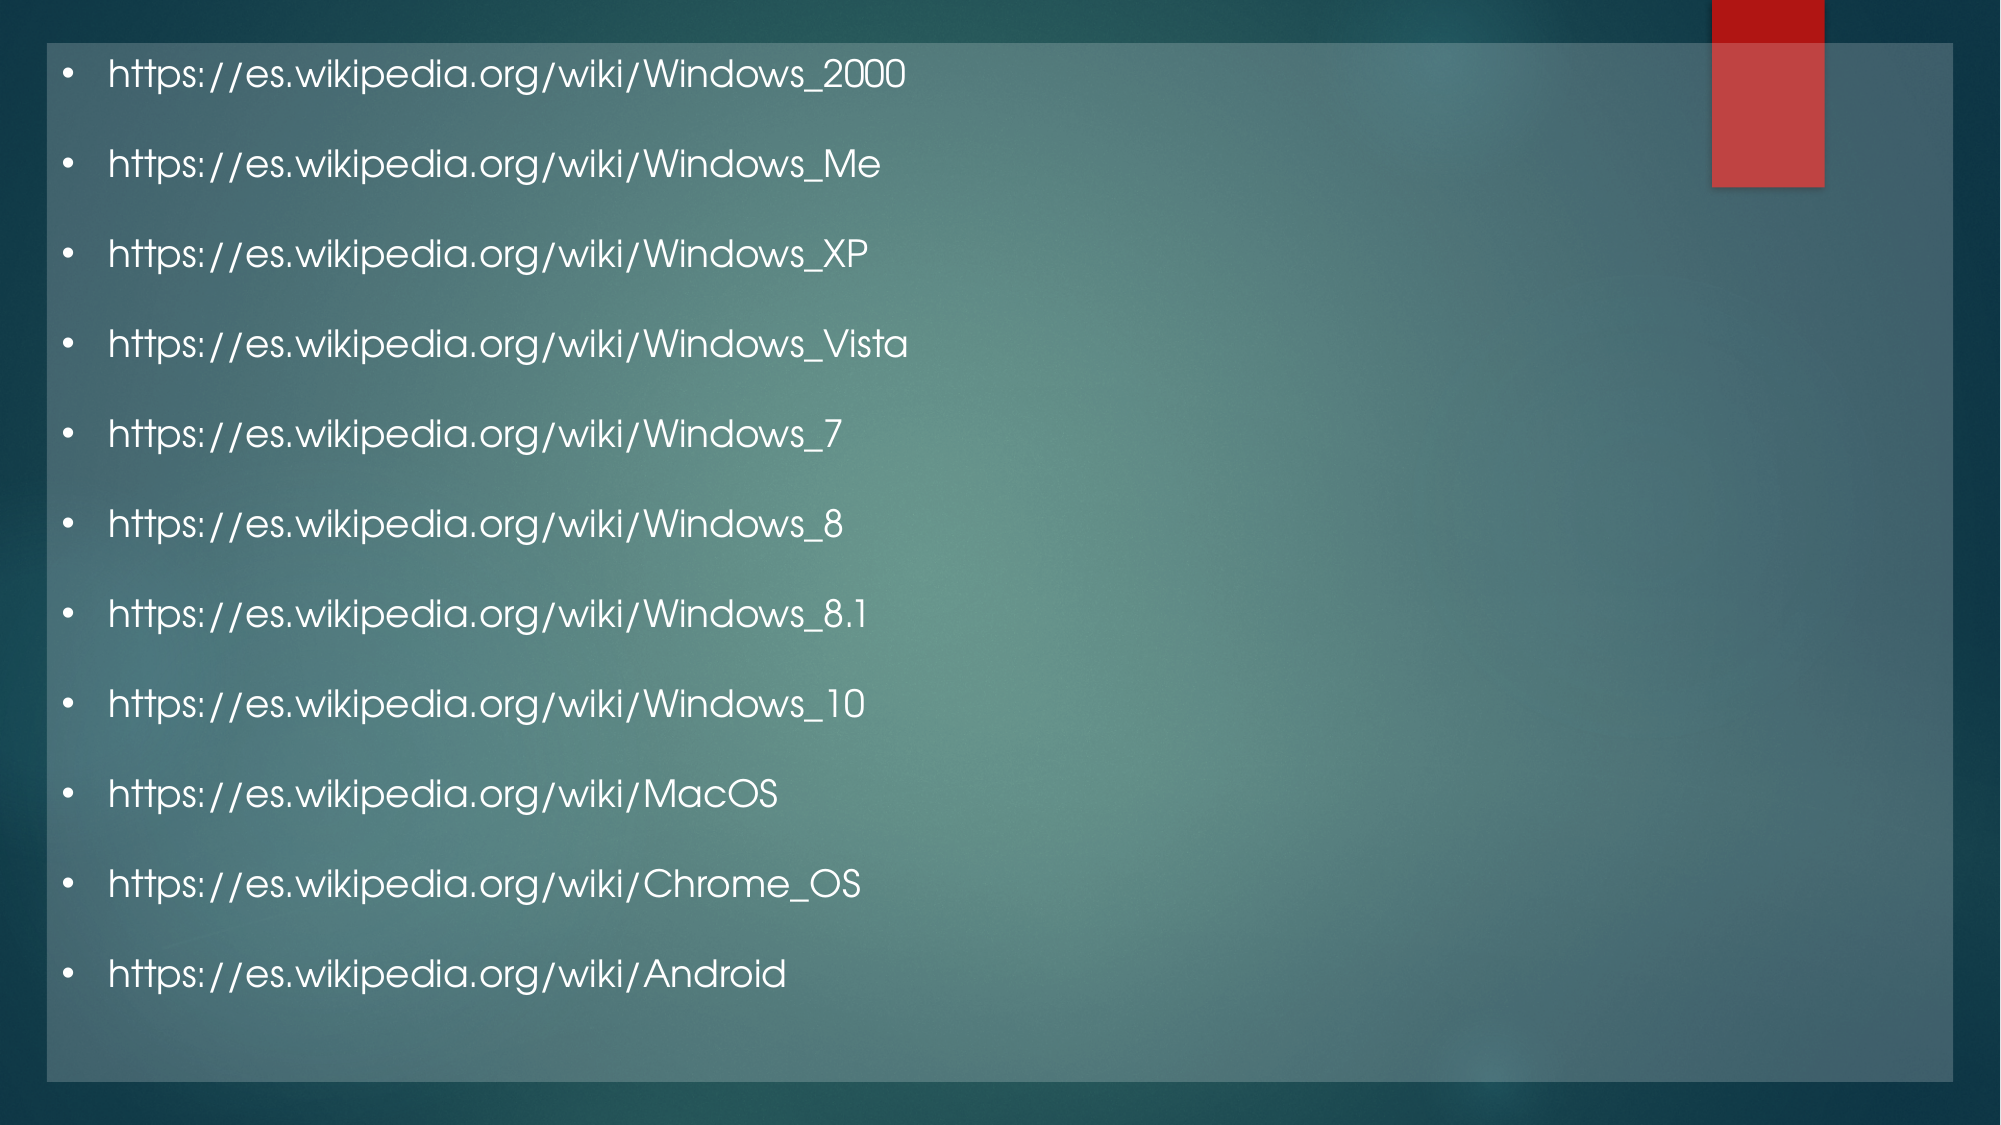

https://es.wikipedia.org/wiki/Windows_2000

https://es.wikipedia.org/wiki/Windows_Me

https://es.wikipedia.org/wiki/Windows_XP

https://es.wikipedia.org/wiki/Windows_Vista

https://es.wikipedia.org/wiki/Windows_7

https://es.wikipedia.org/wiki/Windows_8

https://es.wikipedia.org/wiki/Windows_8.1

https://es.wikipedia.org/wiki/Windows_10

https://es.wikipedia.org/wiki/MacOS

https://es.wikipedia.org/wiki/Chrome_OS

https://es.wikipedia.org/wiki/Android